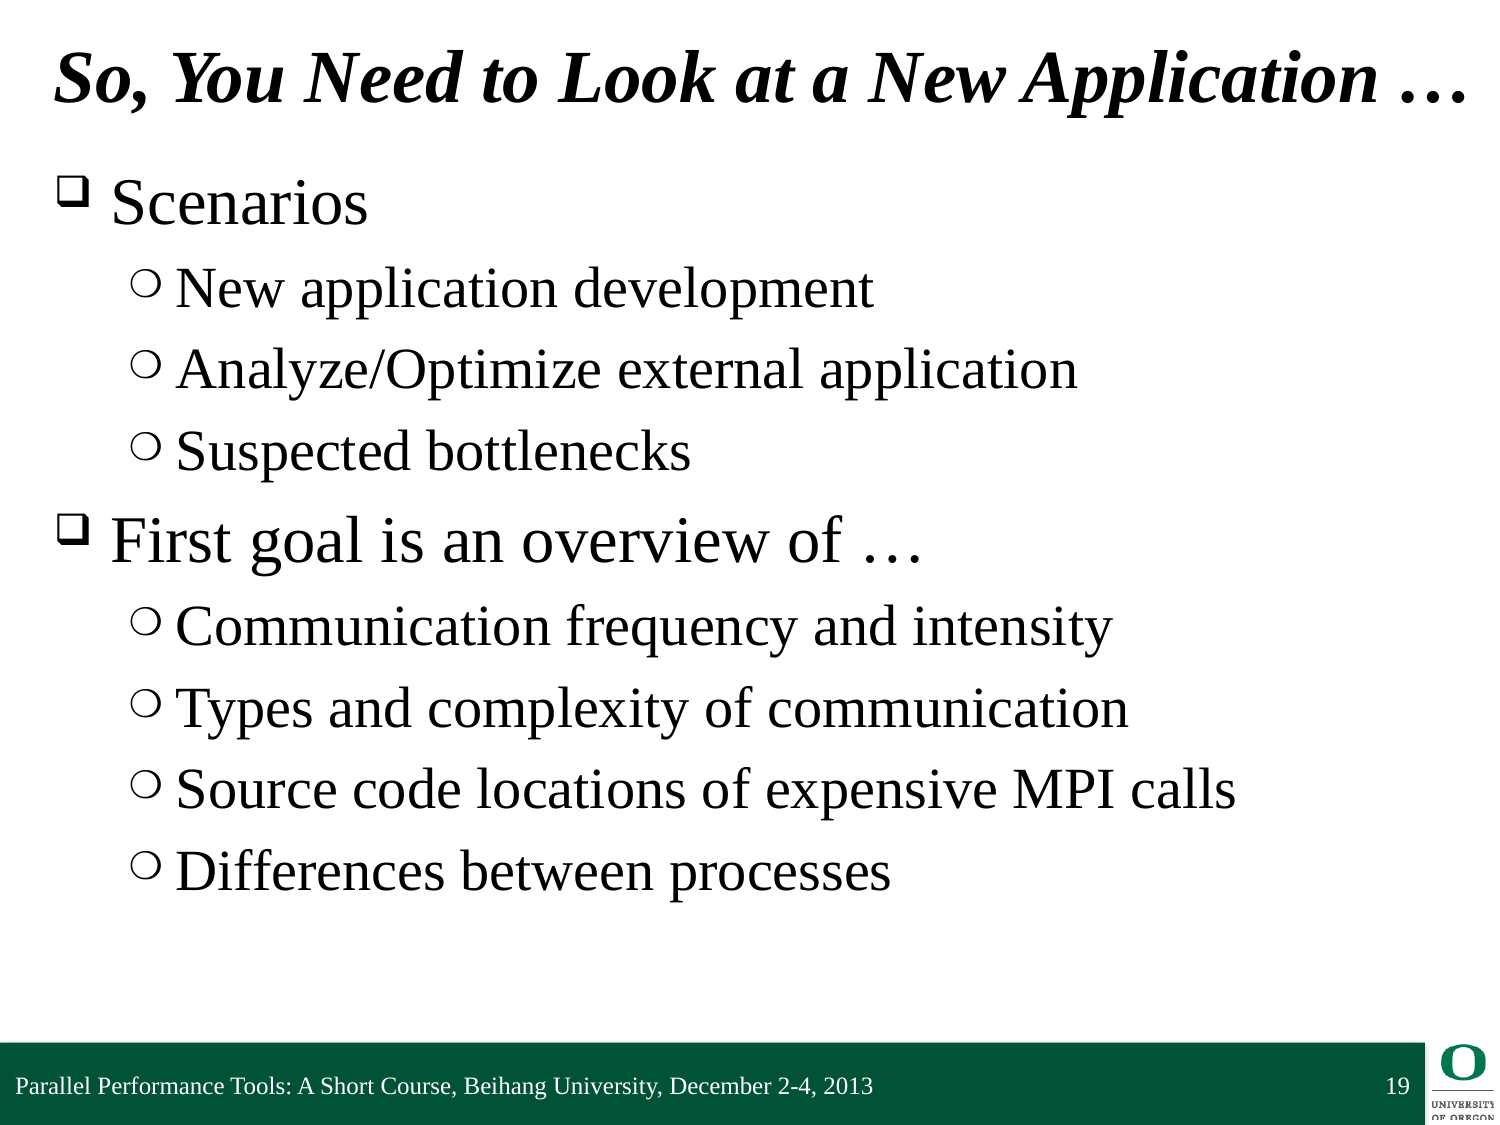

# So, You Need to Look at a New Application …
Scenarios
New application development
Analyze/Optimize external application
Suspected bottlenecks
First goal is an overview of …
Communication frequency and intensity
Types and complexity of communication
Source code locations of expensive MPI calls
Differences between processes
Parallel Performance Tools: A Short Course, Beihang University, December 2-4, 2013
19